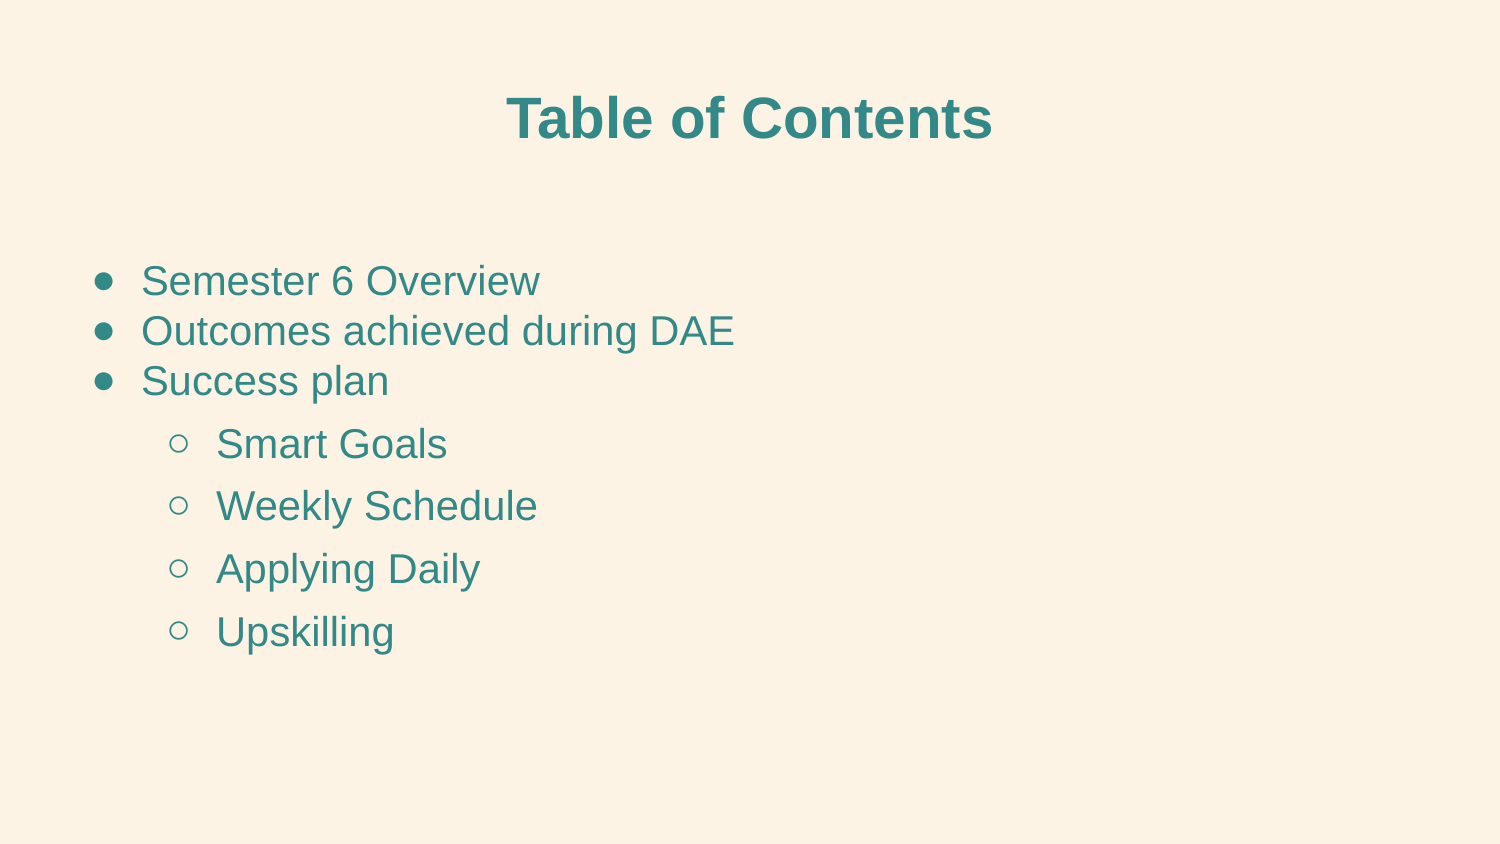

# Table of Contents

Semester 6 Overview
Outcomes achieved during DAE
Success plan
Smart Goals
Weekly Schedule
Applying Daily
Upskilling